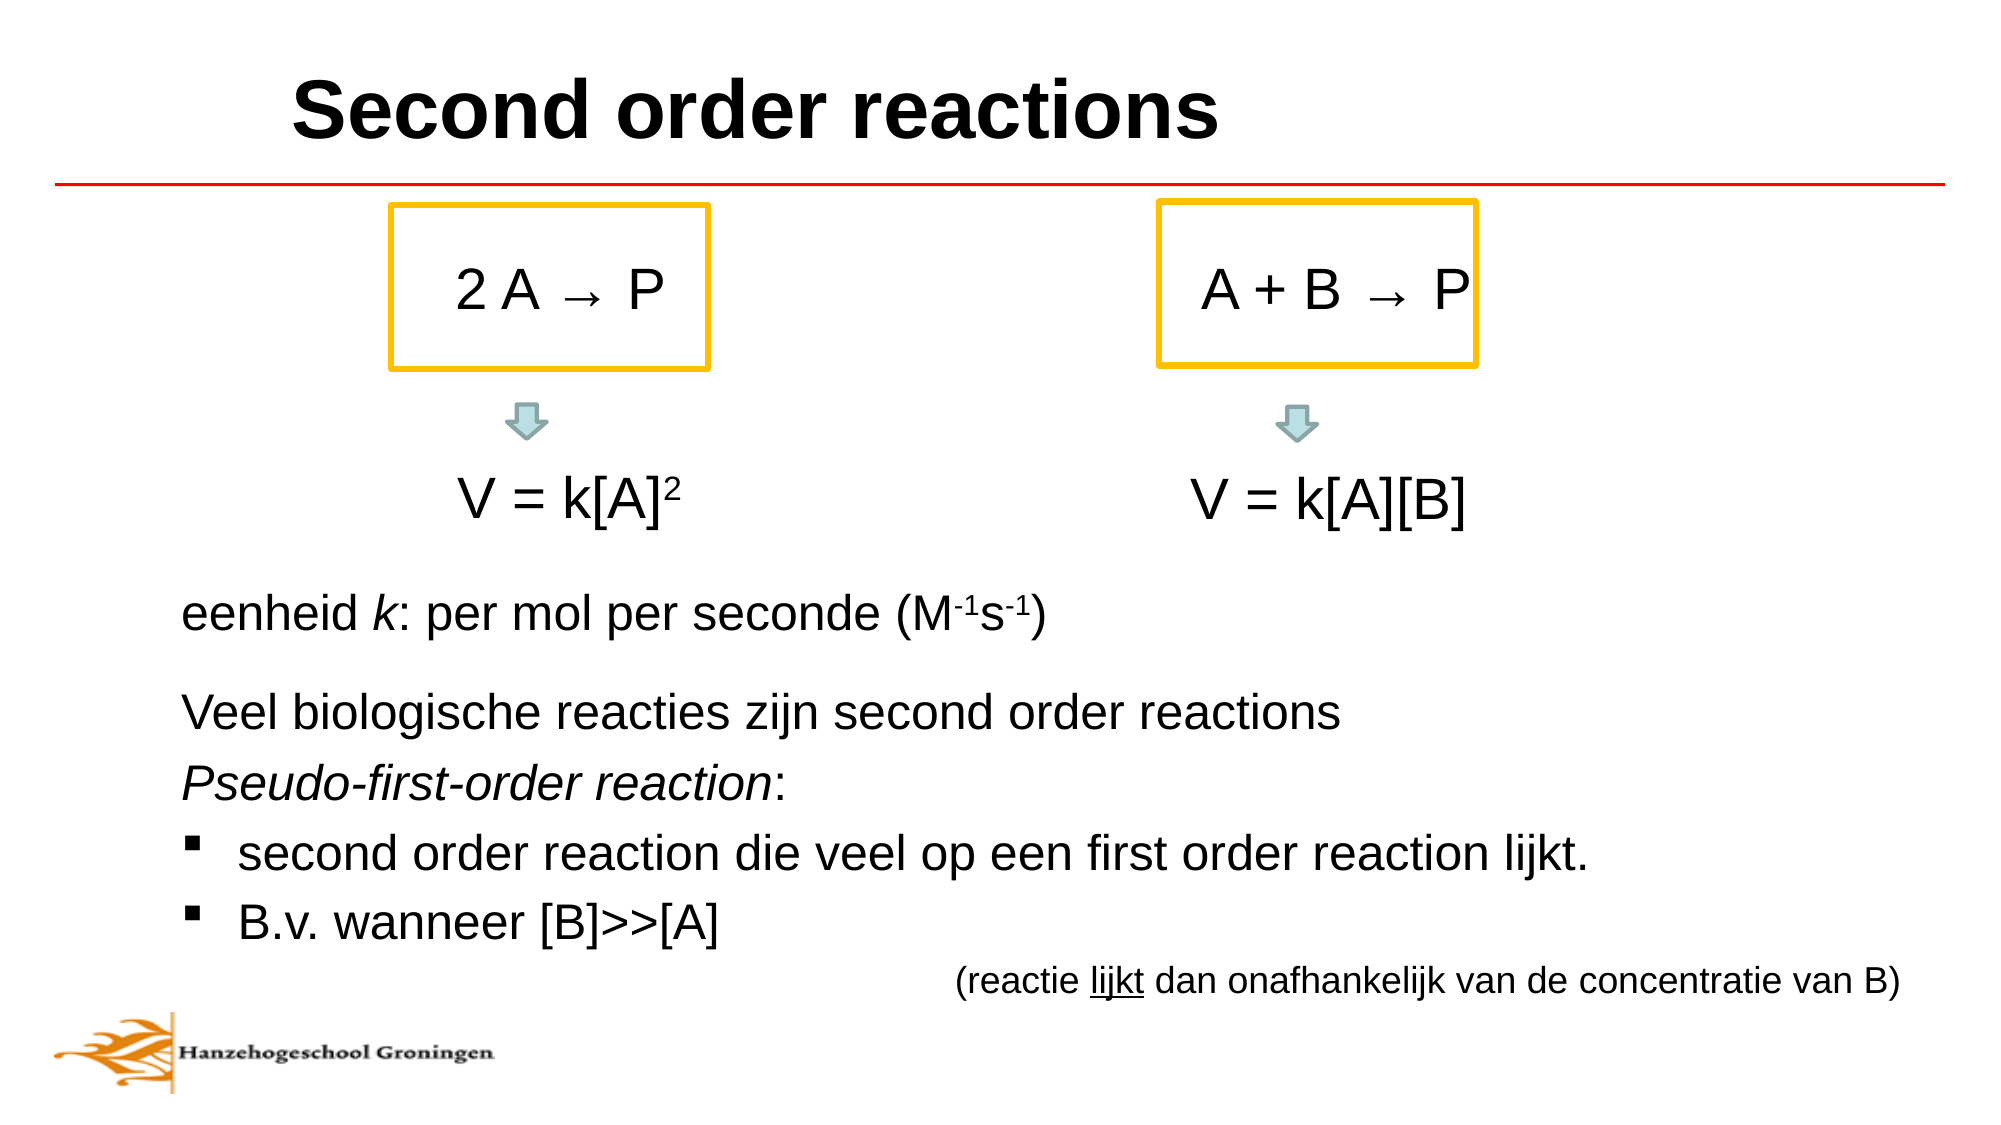

Second order reactions

2 A → P
A + B → P

V = k[A][B]
V = k[A]2
eenheid k: per mol per seconde (M-1s-1)
Veel biologische reacties zijn second order reactions
Pseudo-first-order reaction:
second order reaction die veel op een first order reaction lijkt.
B.v. wanneer [B]>>[A]

(reactie lijkt dan onafhankelijk van de concentratie van B)